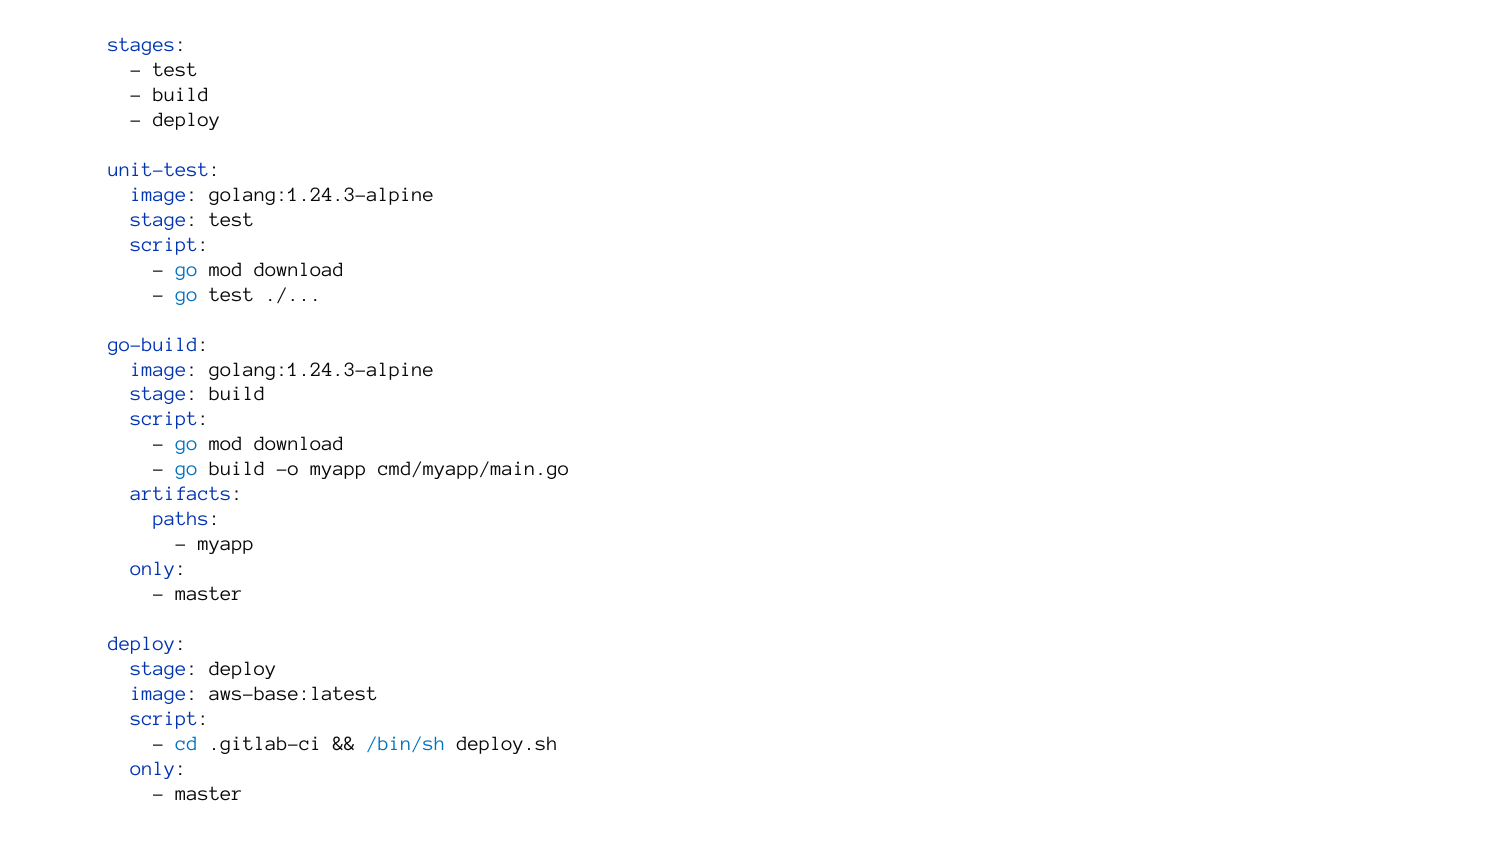

stages:
  - test
  - build
  - deploy
unit-test:
  image: golang:1.24.3-alpine
  stage: test
  script:
    - go mod download
    - go test ./...
go-build:
  image: golang:1.24.3-alpine
  stage: build
  script:
    - go mod download
    - go build -o myapp cmd/myapp/main.go
  artifacts:
    paths:
      - myapp
  only:
    - master
deploy:
  stage: deploy
  image: aws-base:latest
  script:
    - cd .gitlab-ci && /bin/sh deploy.sh
  only:
    - master